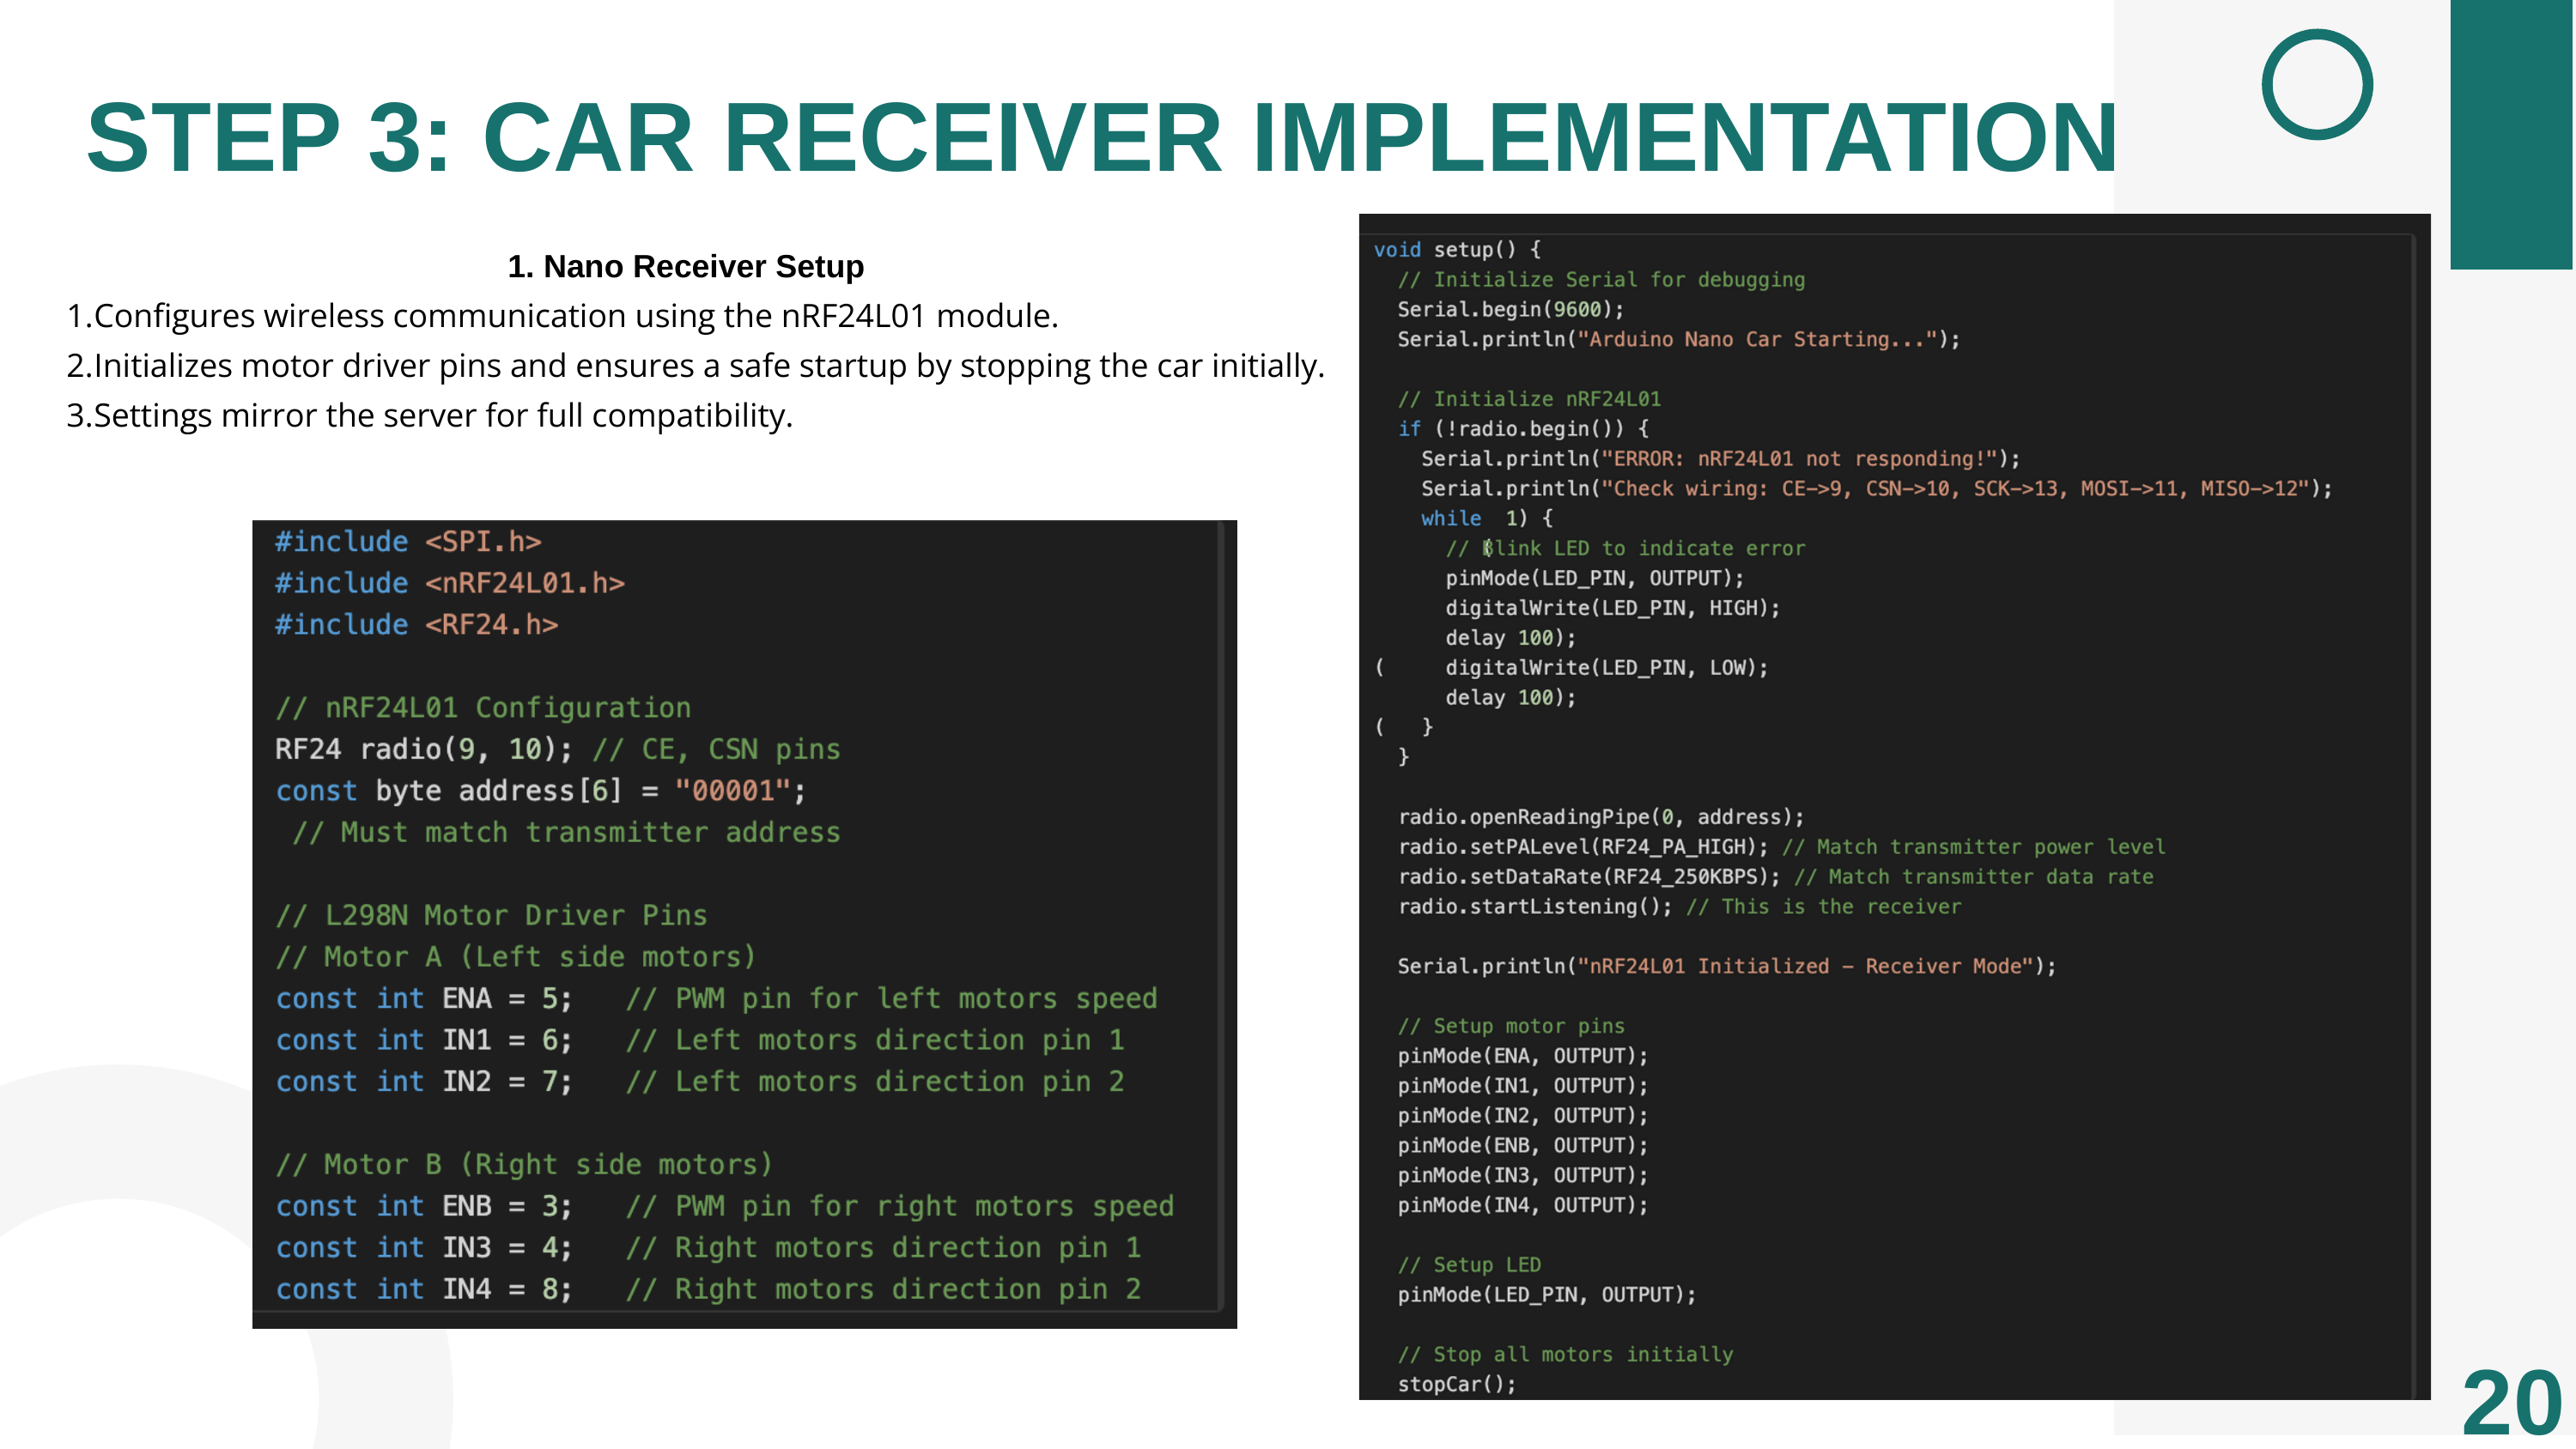

STEP 3: CAR RECEIVER IMPLEMENTATION

1. Nano Receiver Setup
Configures wireless communication using the nRF24L01 module.
Initializes motor driver pins and ensures a safe startup by stopping the car initially.
Settings mirror the server for full compatibility.

20